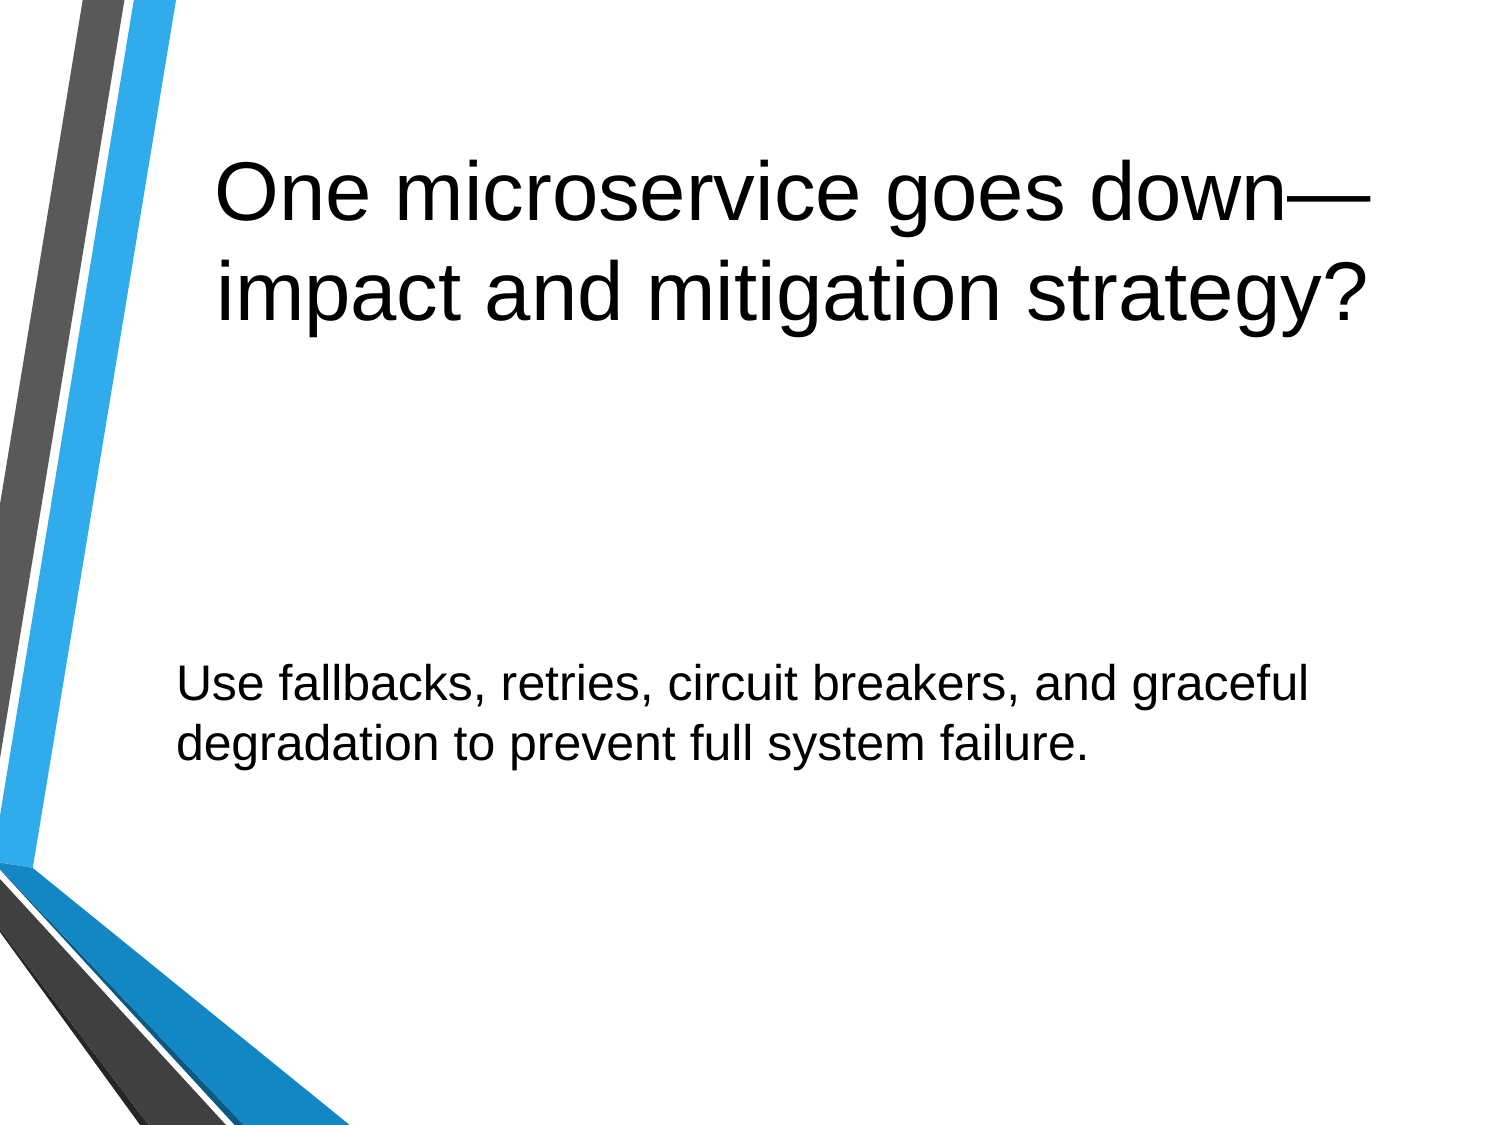

# One microservice goes down—impact and mitigation strategy?
Use fallbacks, retries, circuit breakers, and graceful degradation to prevent full system failure.